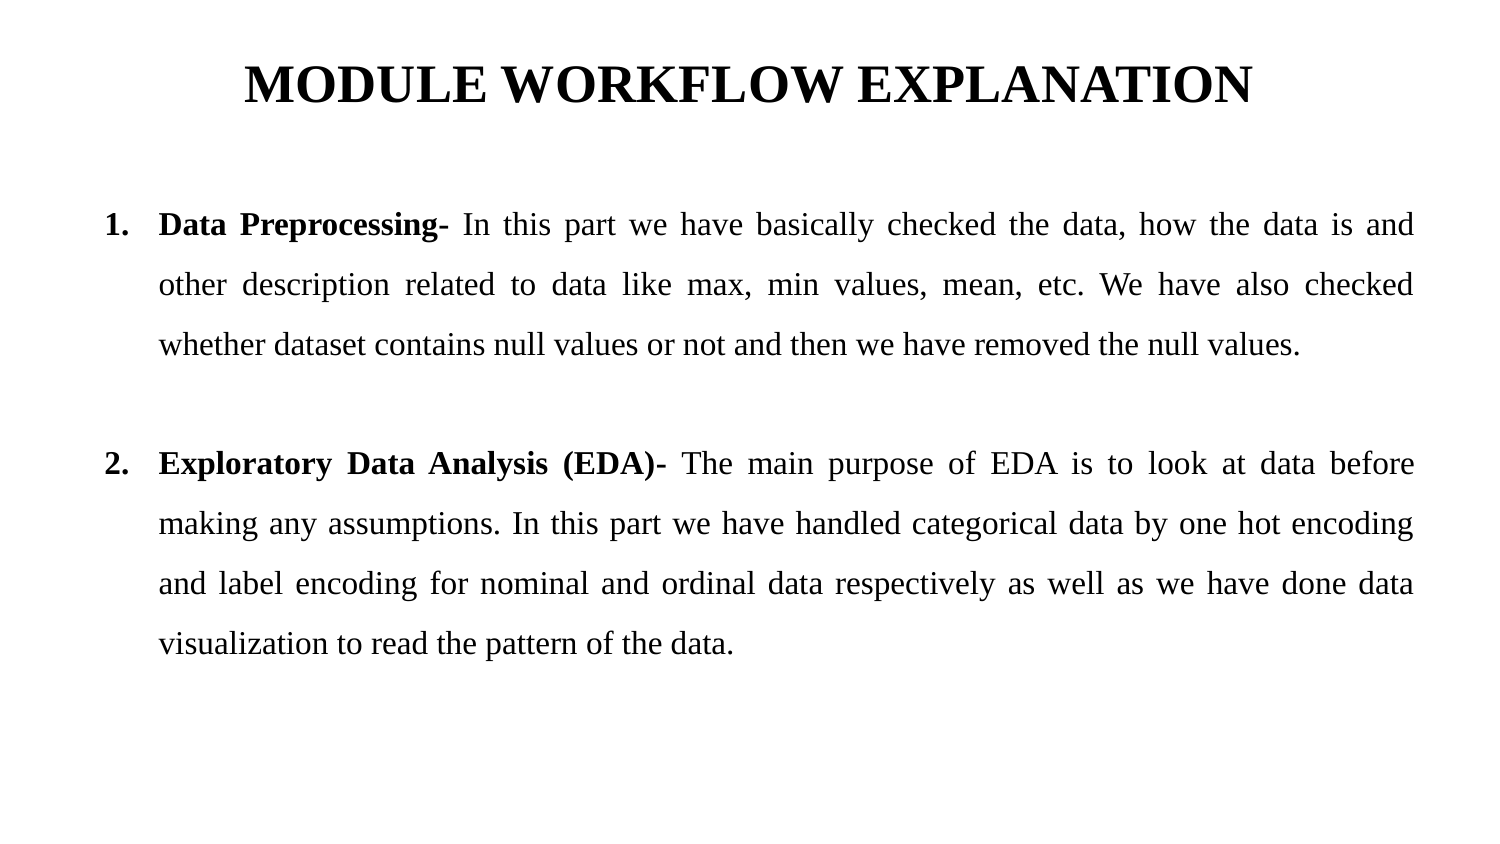

MODULE WORKFLOW EXPLANATION
Data Preprocessing- In this part we have basically checked the data, how the data is and other description related to data like max, min values, mean, etc. We have also checked whether dataset contains null values or not and then we have removed the null values.

Exploratory Data Analysis (EDA)- The main purpose of EDA is to look at data before making any assumptions. In this part we have handled categorical data by one hot encoding and label encoding for nominal and ordinal data respectively as well as we have done data visualization to read the pattern of the data.